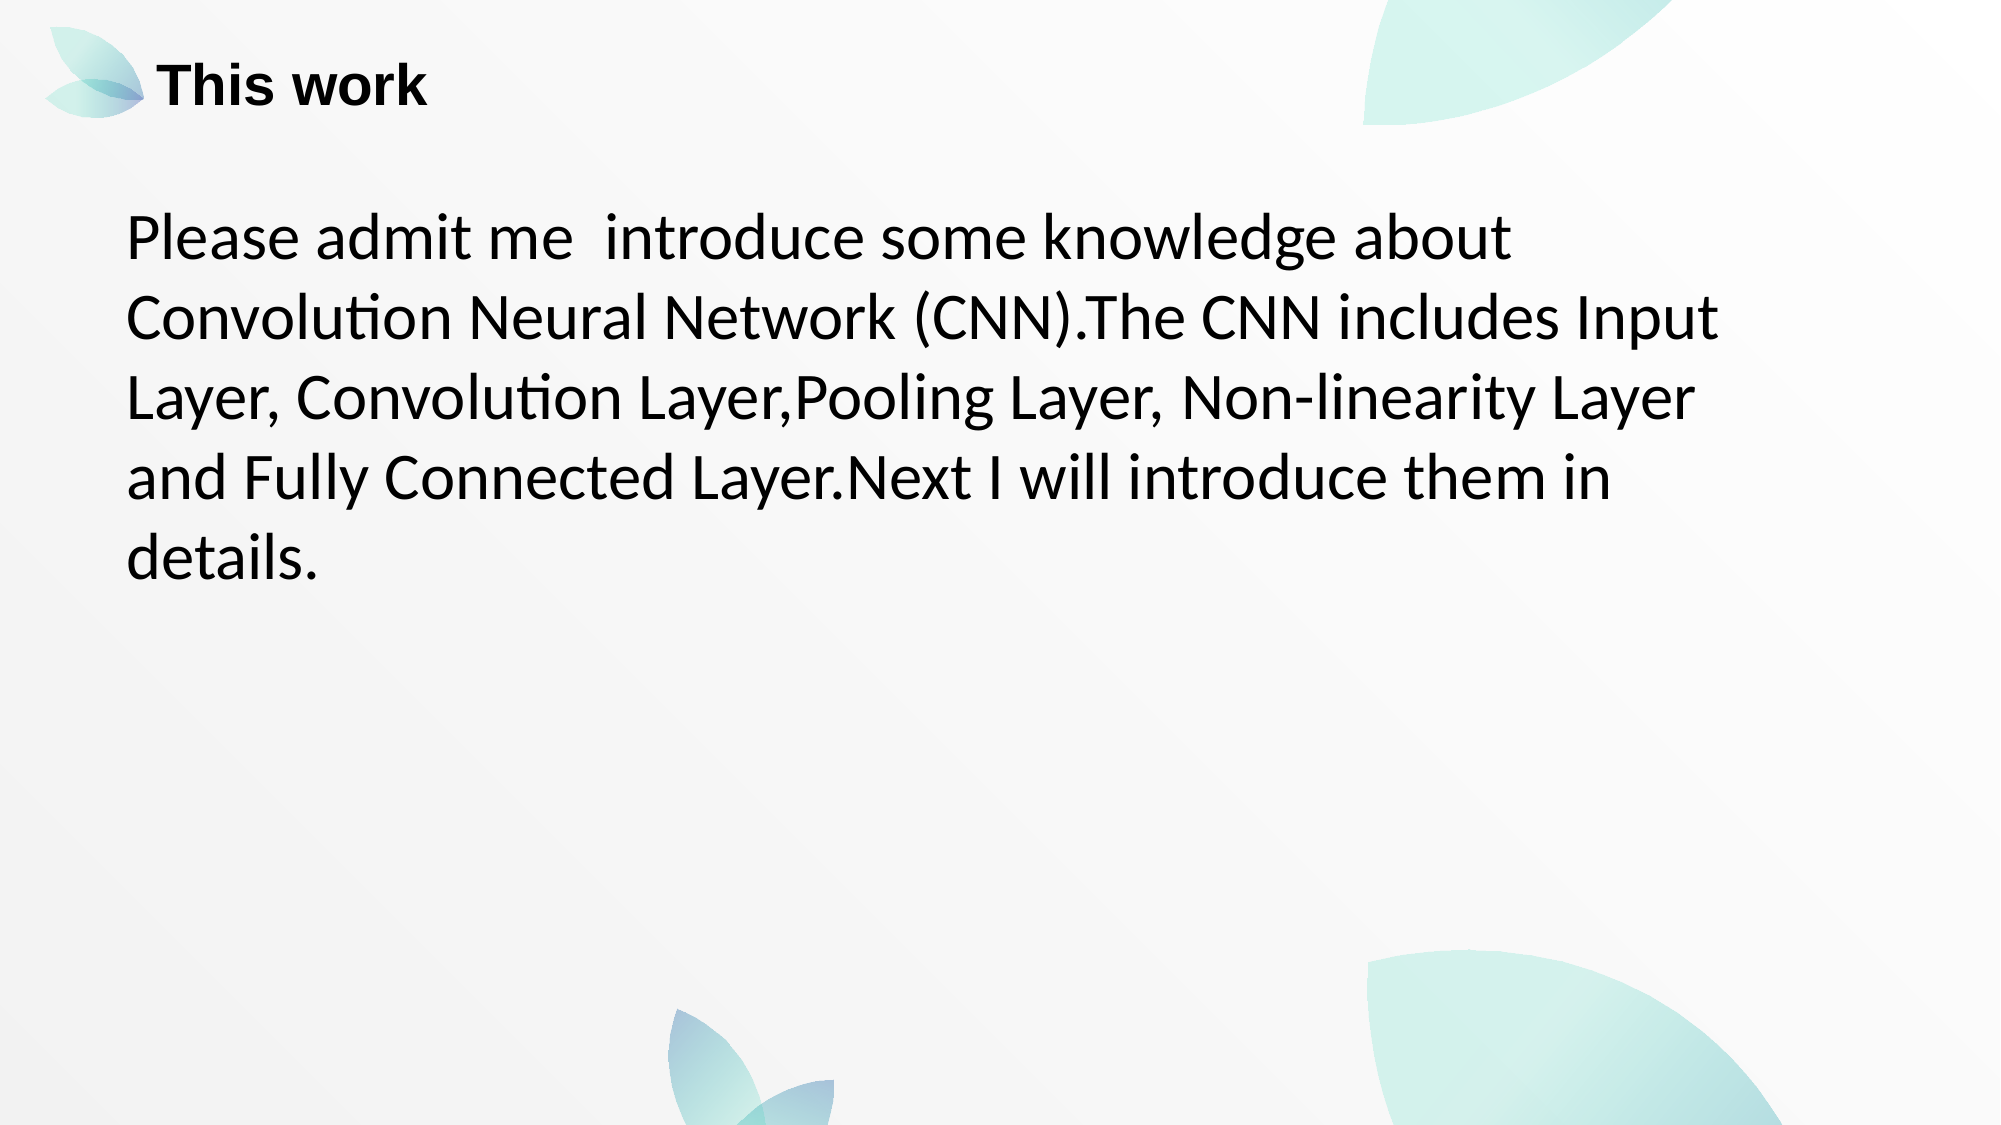

This work
Please admit me  introduce some knowledge about Convolution Neural Network (CNN).The CNN includes Input Layer, Convolution Layer,Pooling Layer, Non-linearity Layer and Fully Connected Layer.Next I will introduce them in details.